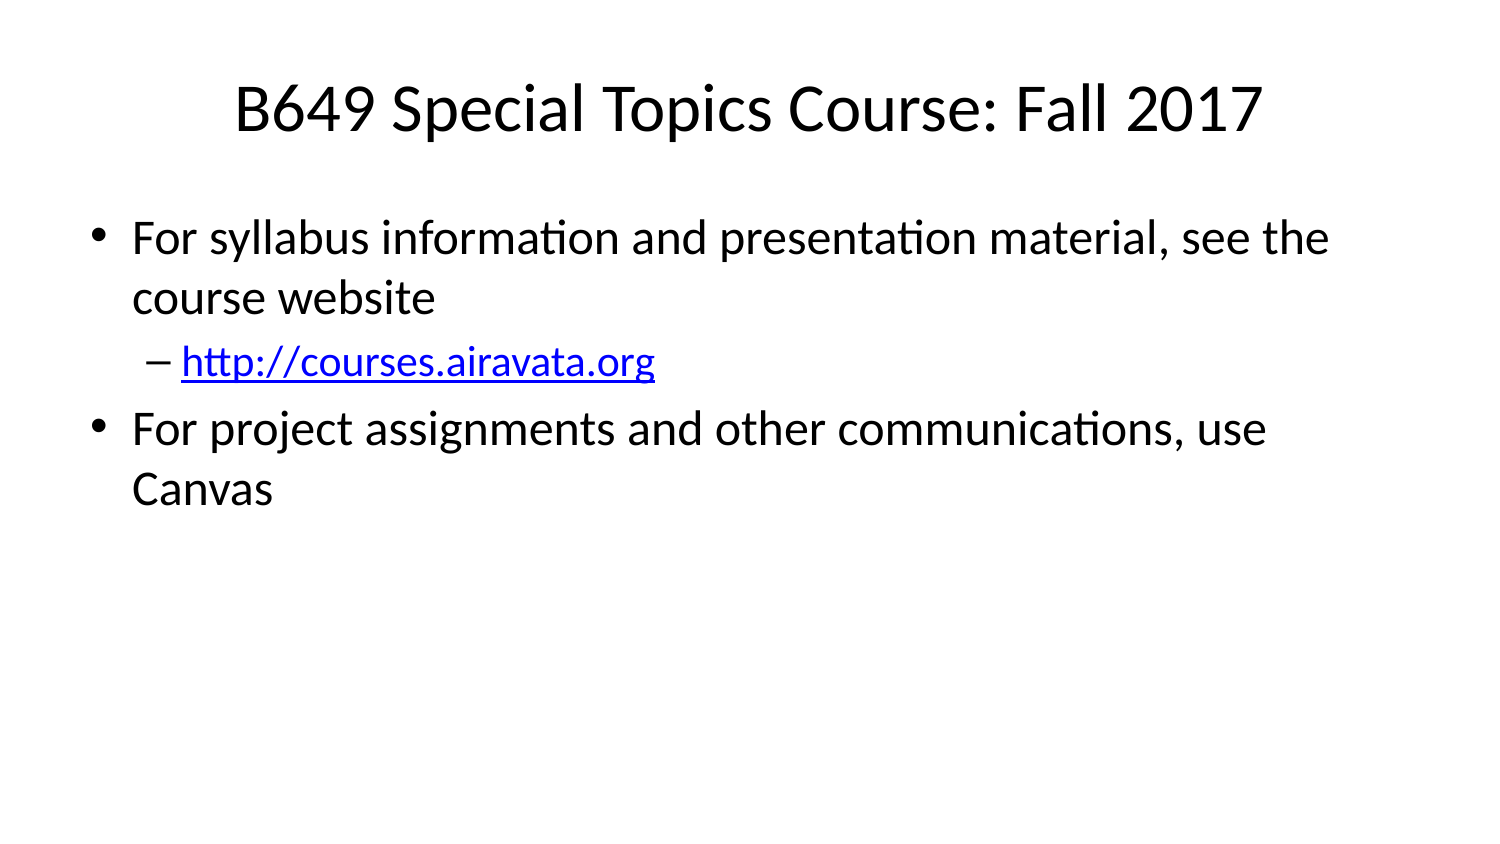

# B649 Special Topics Course: Fall 2017
For syllabus information and presentation material, see the course website
http://courses.airavata.org
For project assignments and other communications, use Canvas